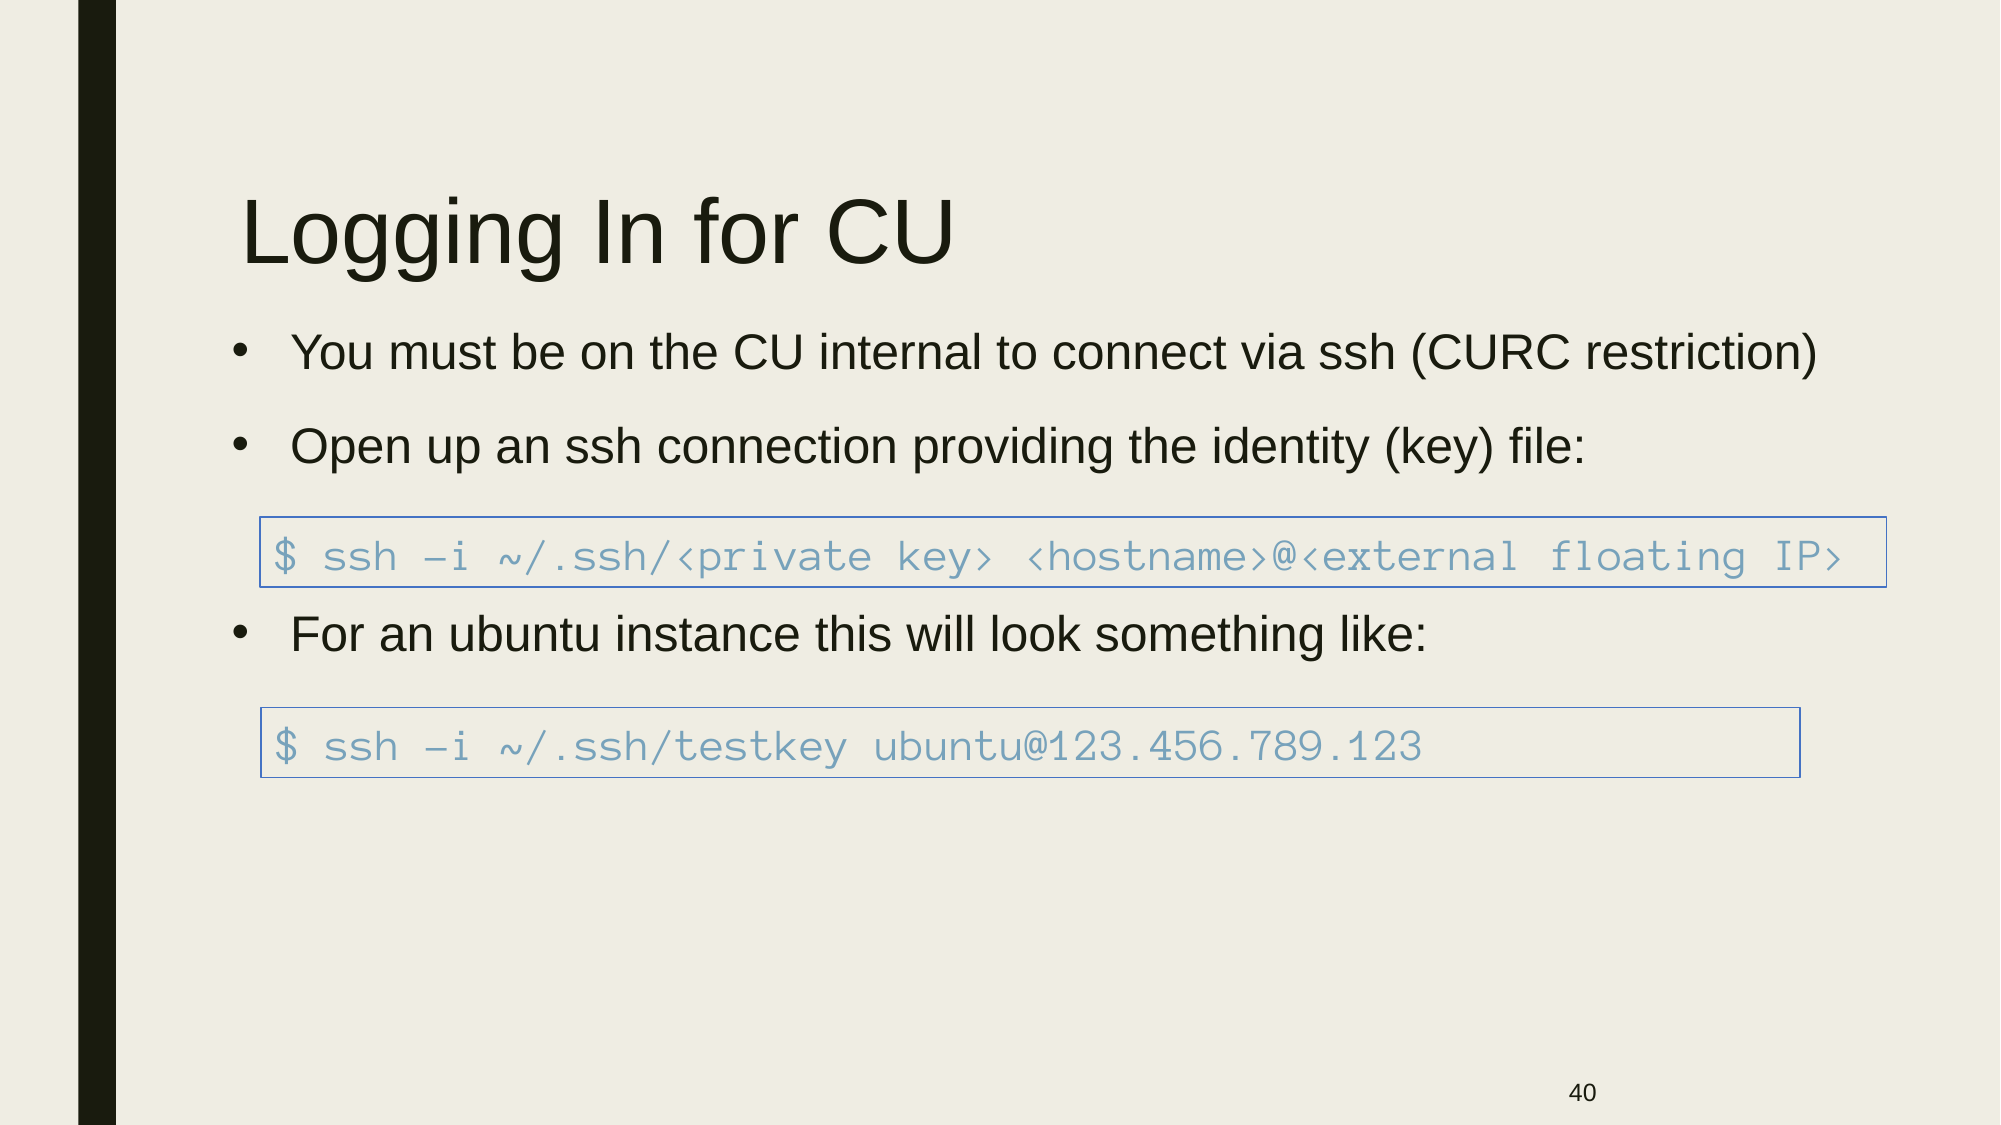

# Logging In for CU
You must be on the CU internal to connect via ssh (CURC restriction)
Open up an ssh connection providing the identity (key) file:

For an ubuntu instance this will look something like:

$ ssh -i ~/.ssh/<private key> <hostname>@<external floating IP>
$ ssh -i ~/.ssh/testkey ubuntu@123.456.789.123
40